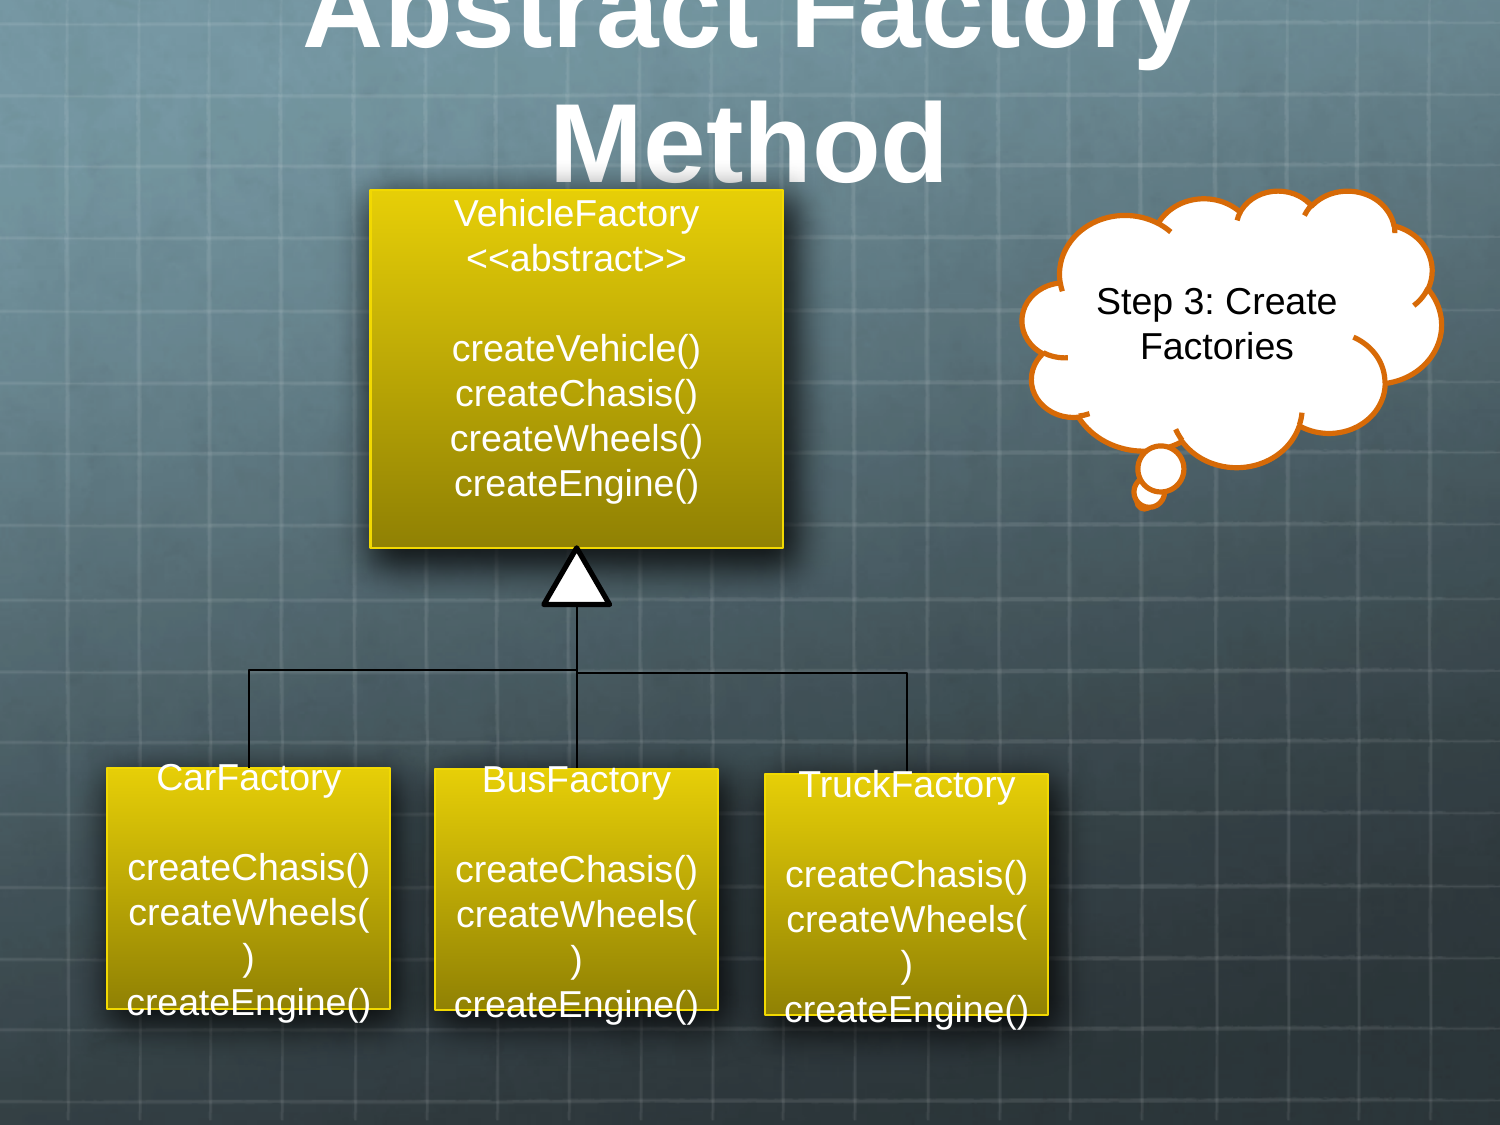

# Abstract Factory Method
Step 3: Create Factories
VehicleFactory
<<abstract>>

createVehicle()
createChasis()
createWheels()
createEngine()

CarFactory

createChasis()
createWheels()
createEngine()
BusFactory

createChasis()
createWheels()
createEngine()
TruckFactory

createChasis()
createWheels()
createEngine()